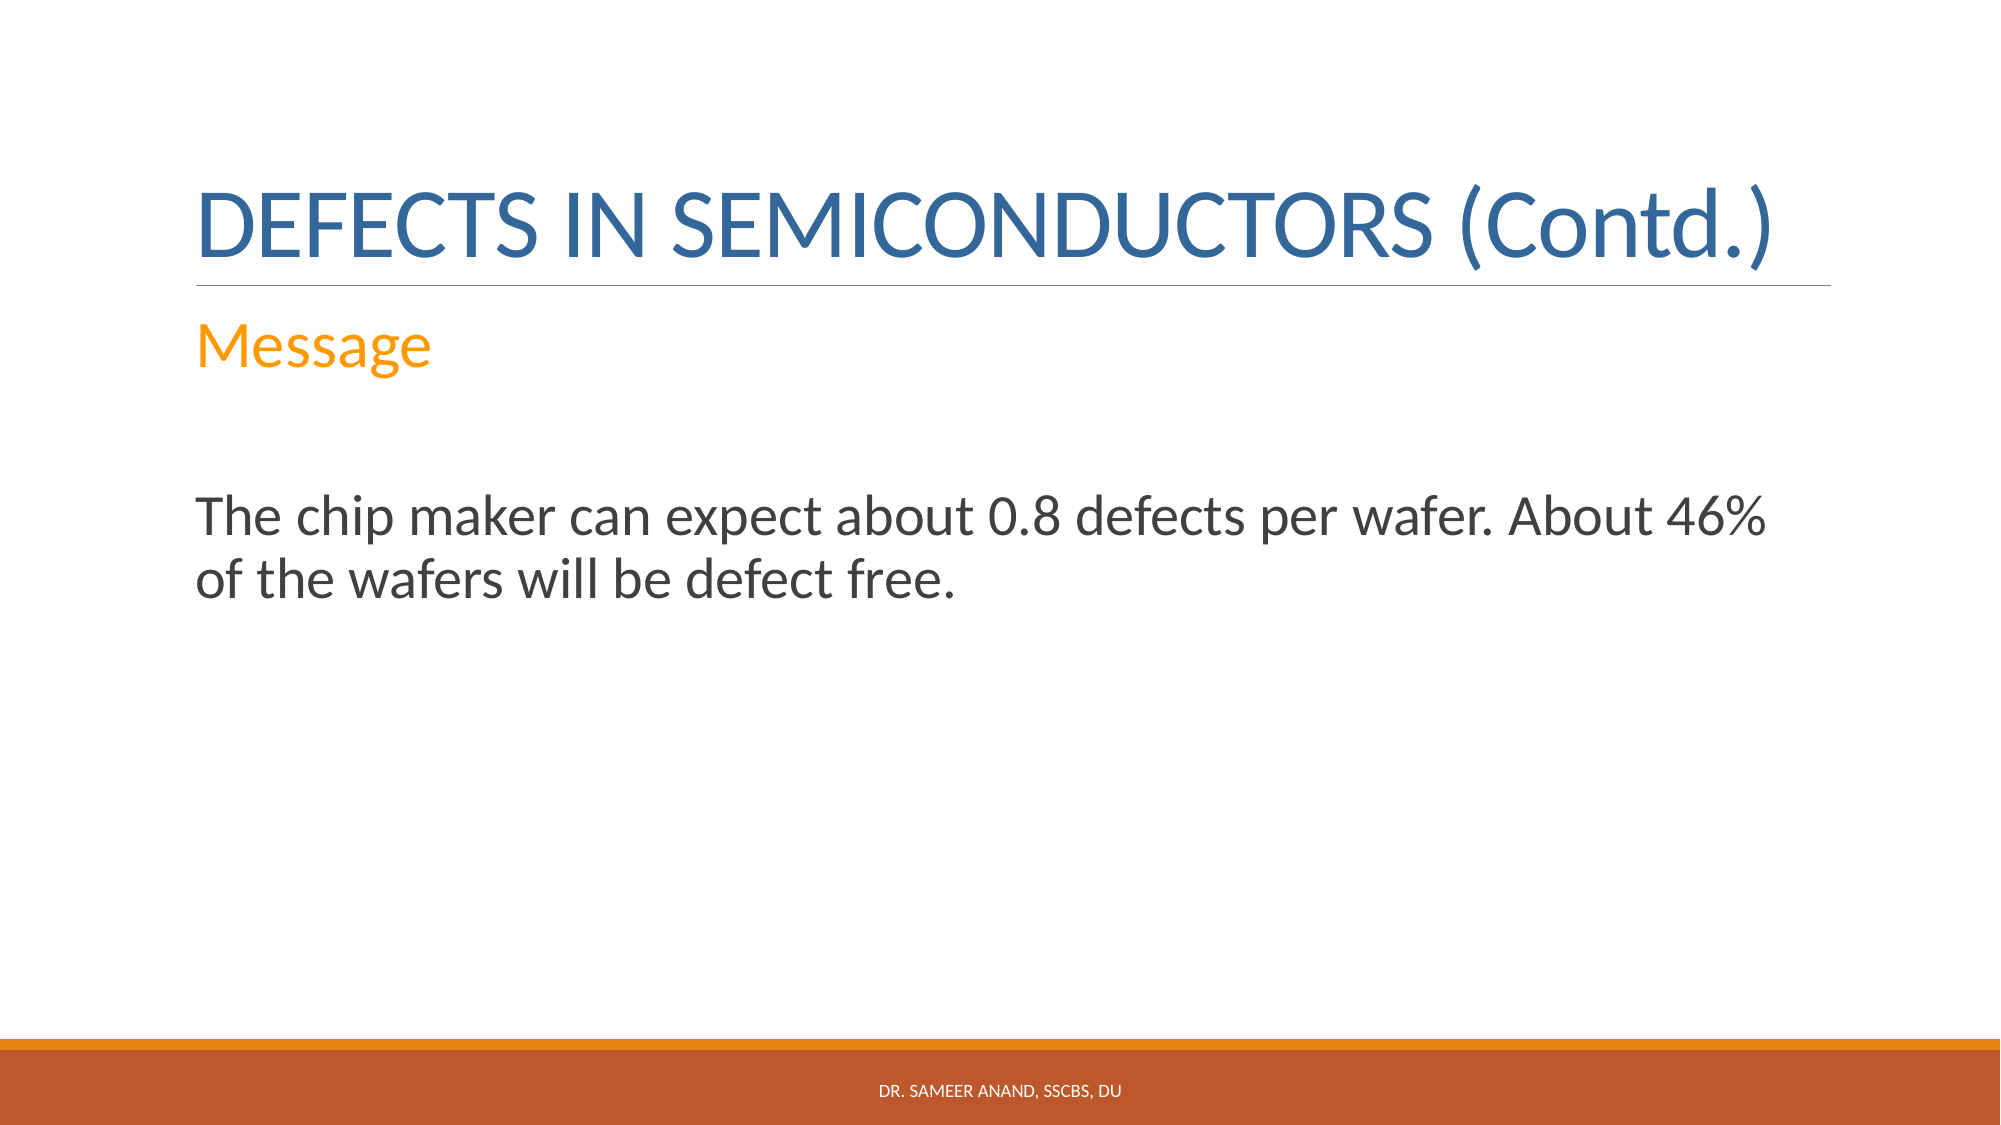

# DEFECTS IN SEMICONDUCTORS (Contd.)
Message

The chip maker can expect about 0.8 defects per wafer. About 46% of the wafers will be defect free.

Dr. Sameer Anand, SSCBS, DU